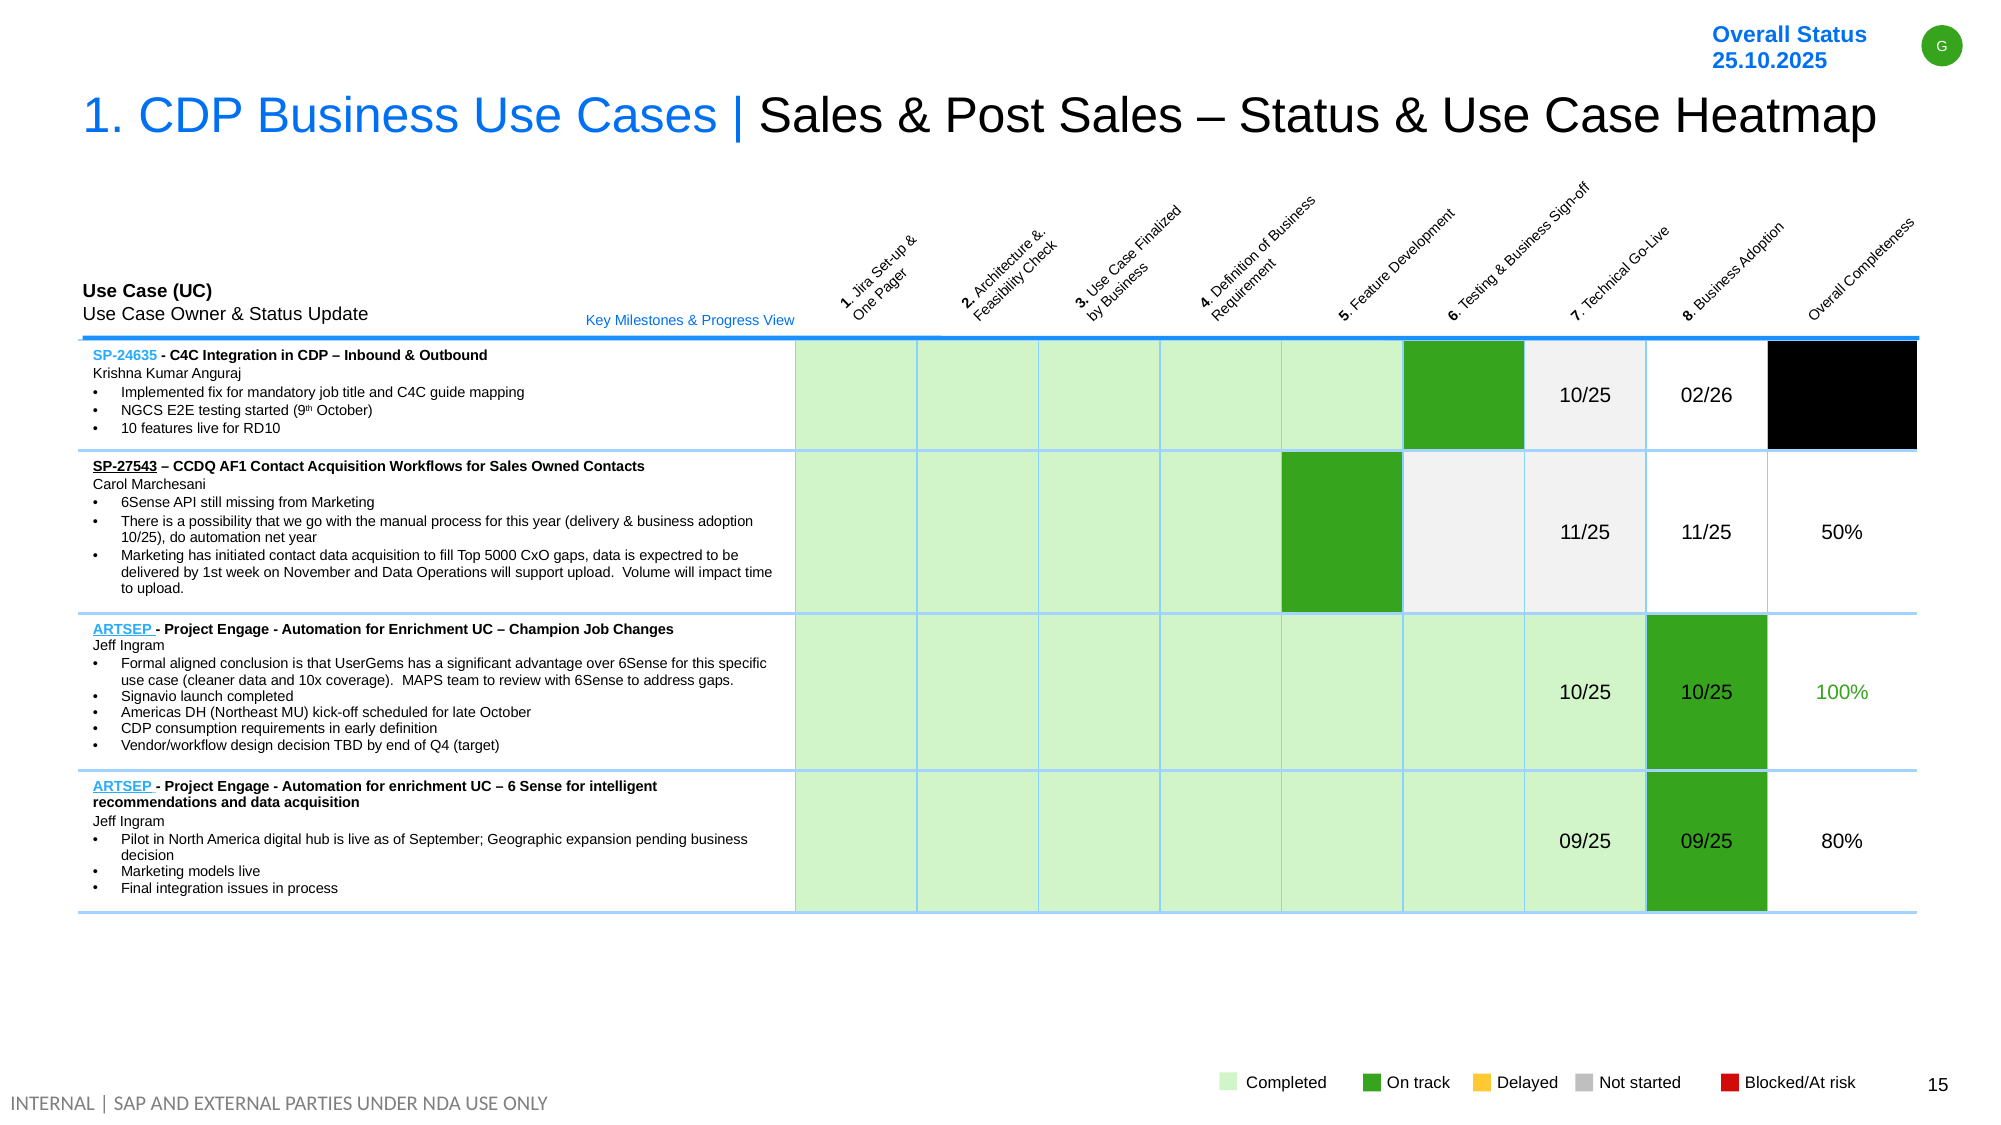

| Overall Status 25.10.2025 |  |
| --- | --- |
G
# 1. CDP Business Use Cases | Sales & Post Sales – Status & Use Case Heatmap
6. Testing & Business Sign-off
4. Definition of Business
Requirement
5. Feature Development
3. Use Case Finalized
by Business
Overall Completeness
8. Business Adoption
7. Technical Go-Live
2. Architecture &.
Feasibility Check
1. Jira Set-up &
One Pager

Use Case (UC)
Use Case Owner & Status Update
  Key Milestones & Progress View
| SP-24635 - C4C Integration in CDP – Inbound & Outbound‡ Krishna Kumar Anguraj Implemented fix for mandatory job title and C4C guide mapping NGCS E2E testing started (9th October) 10 features live for RD10 |  |  |  |  |  |  | 10/25 | 02/26 | 60% |
| --- | --- | --- | --- | --- | --- | --- | --- | --- | --- |
| SP-27543 – CCDQ AF1 Contact Acquisition Workflows for Sales Owned Contacts Carol Marchesani 6Sense API still missing from Marketing There is a possibility that we go with the manual process for this year (delivery & business adoption 10/25), do automation net year Marketing has initiated contact data acquisition to fill Top 5000 CxO gaps, data is expectred to be delivered by 1st week on November and Data Operations will support upload. Volume will impact time to upload. |  |  |  |  |  |  | 11/25 | 11/25 | 50% |
| ARTSEP - Project Engage - Automation for Enrichment UC – Champion Job Changes Jeff Ingram Formal aligned conclusion is that UserGems has a significant advantage over 6Sense for this specific use case (cleaner data and 10x coverage). MAPS team to review with 6Sense to address gaps. Signavio launch completed Americas DH (Northeast MU) kick-off scheduled for late October CDP consumption requirements in early definition Vendor/workflow design decision TBD by end of Q4 (target) |  |  |  |  |  |  | 10/25 | 10/25 | 100% |
| ARTSEP - Project Engage - Automation for enrichment UC – 6 Sense for intelligent recommendations and data acquisition Jeff Ingram Pilot in North America digital hub is live as of September; Geographic expansion pending business decision Marketing models live Final integration issues in process |  |  |  |  |  |  | 09/25 | 09/25 | 80% |
Completed
✓
On track

Delayed
Not started

Blocked/At risk